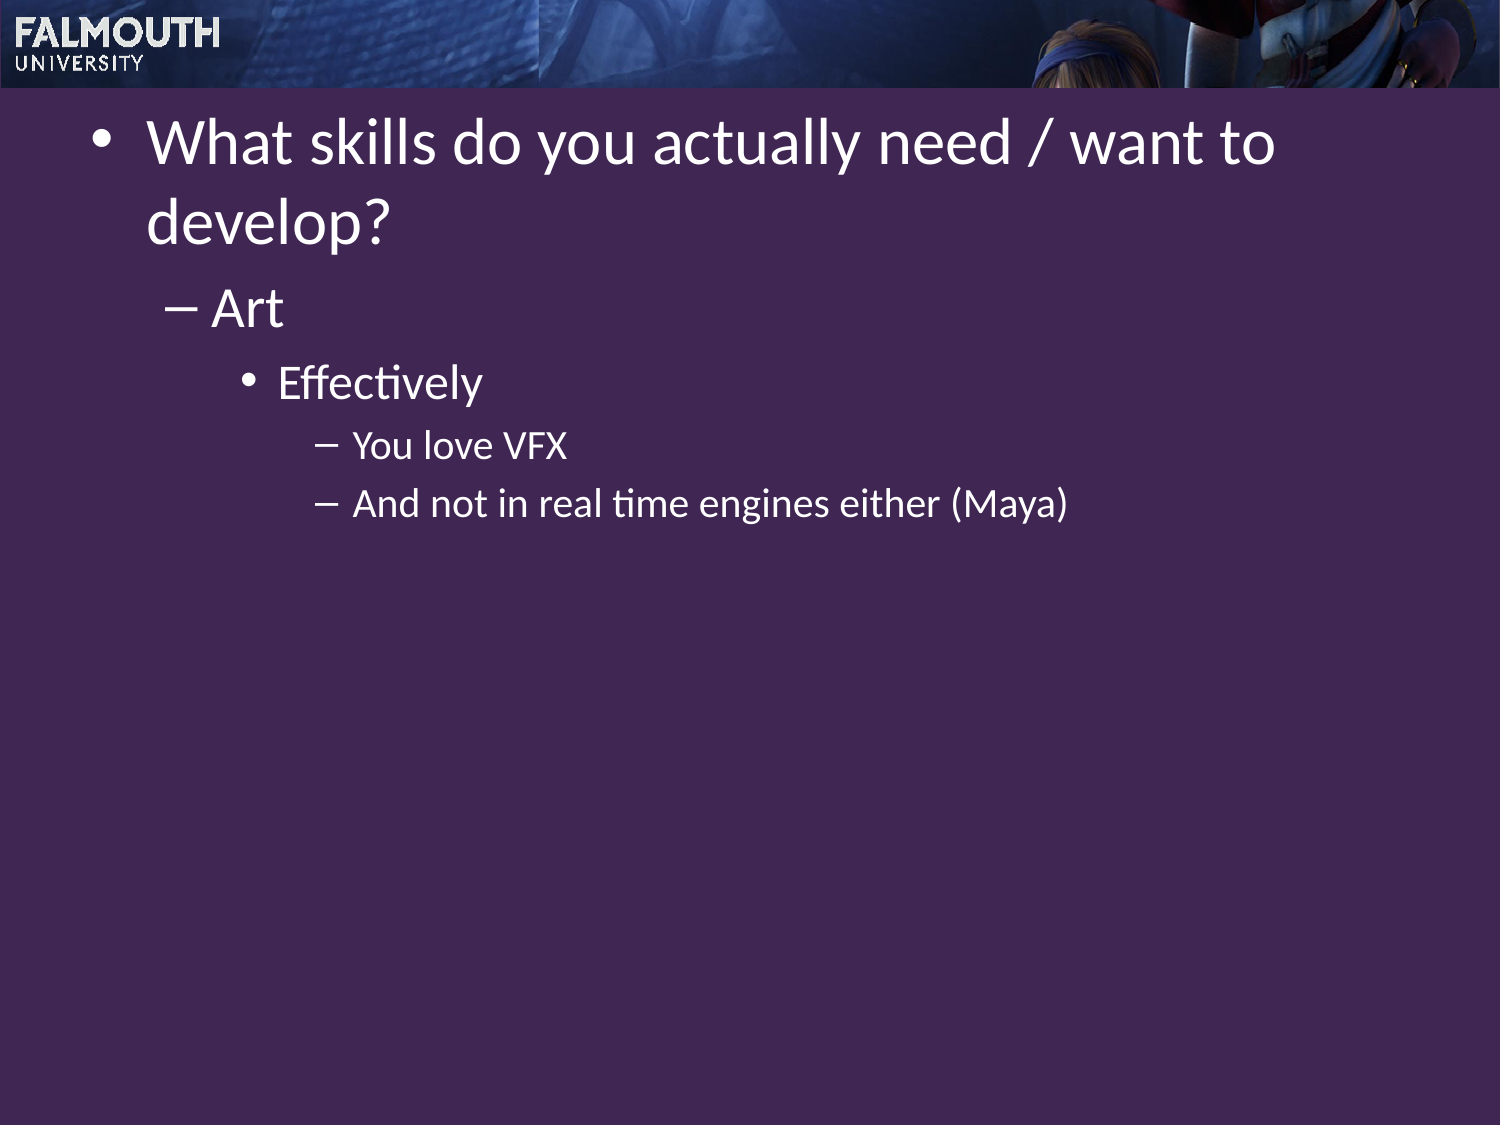

What skills do you actually need / want to develop?
Art
Effectively
You love VFX
And not in real time engines either (Maya)